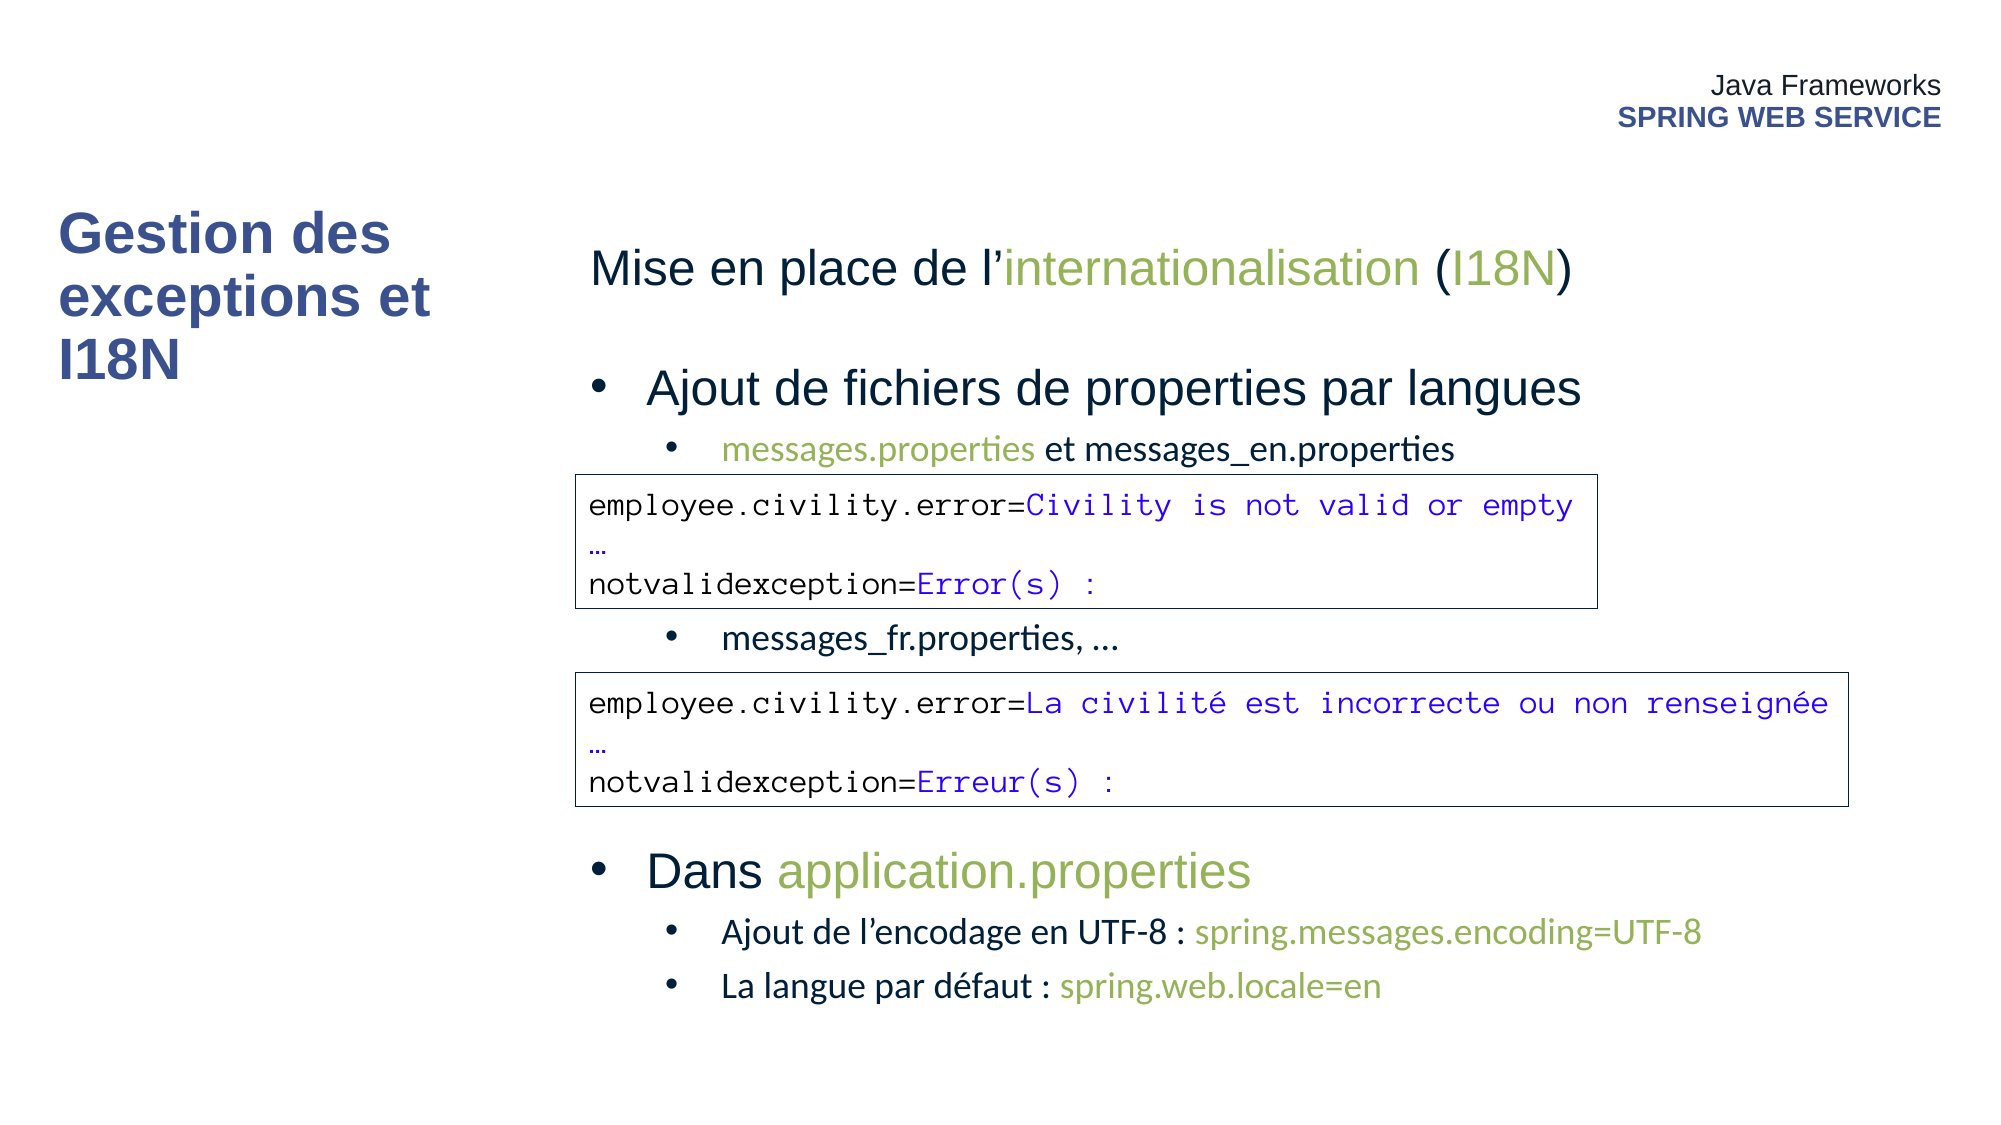

Java Frameworks
Spring Web Service
Gestion des exceptions et I18N
Mise en place de l’internationalisation (I18N)

Ajout de fichiers de properties par langues
messages.properties et messages_en.properties

messages_fr.properties, …

Dans application.properties
Ajout de l’encodage en UTF-8 : spring.messages.encoding=UTF-8
La langue par défaut : spring.web.locale=en
employee.civility.error=Civility is not valid or empty
…
notvalidexception=Error(s) :
employee.civility.error=La civilité est incorrecte ou non renseignée
…
notvalidexception=Erreur(s) :